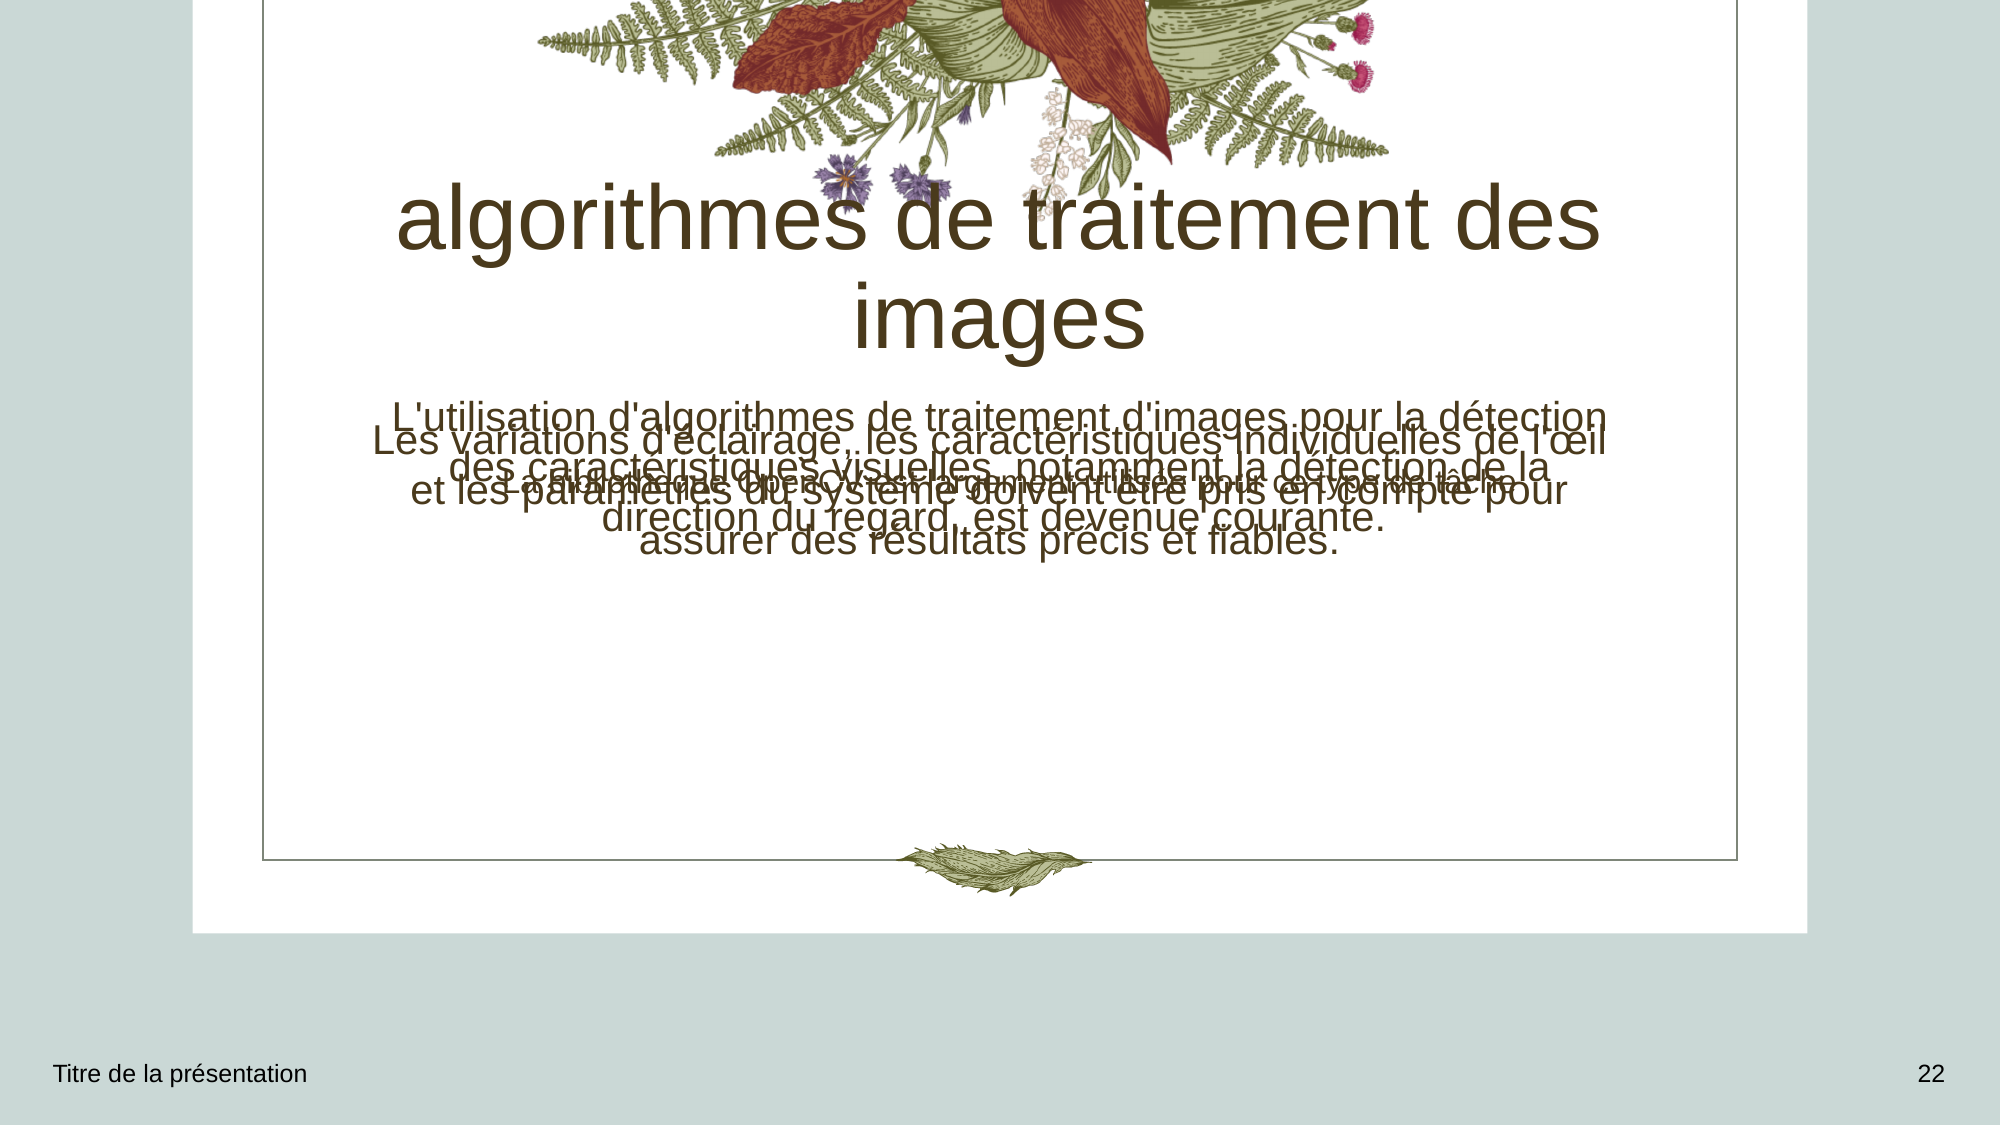

# algorithmes de traitement des images
L'utilisation d'algorithmes de traitement d'images pour la détection des caractéristiques visuelles, notamment la détection de la direction du regard, est devenue courante.
Les variations d'éclairage, les caractéristiques individuelles de l'œil et les paramètres du système doivent être pris en compte pour assurer des résultats précis et fiables.
La bibliothèque OpenCV est largement utilisée pour ce type de tâche
Titre de la présentation
22